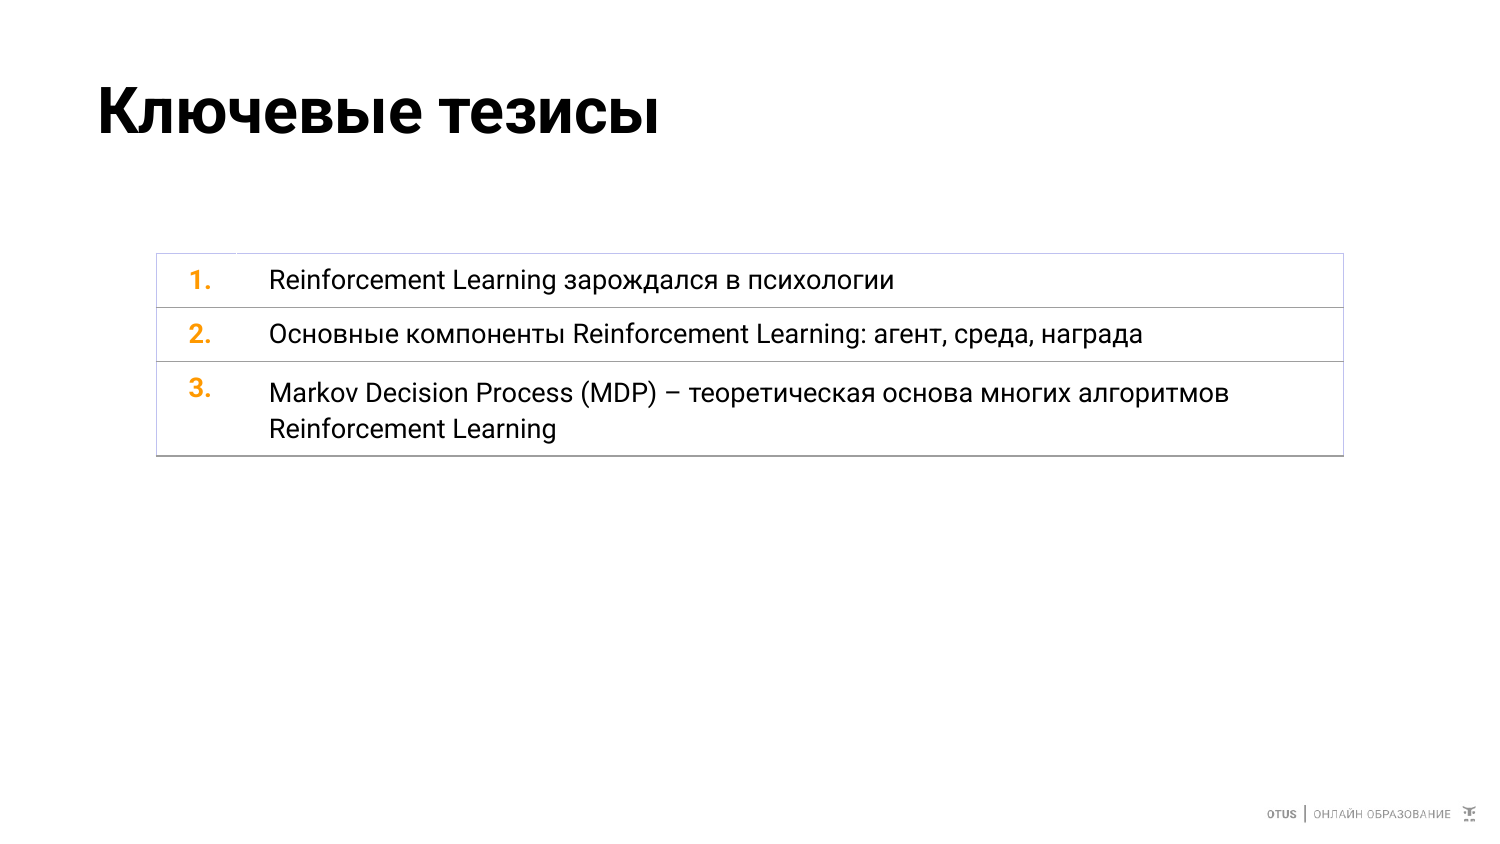

# Ключевые тезисы

| 1. | Reinforcement Learning зарождался в психологии |
| --- | --- |
| 2. | Основные компоненты Reinforcement Learning: агент, среда, награда |
| 3. | Markov Decision Process (MDP) – теоретическая основа многих алгоритмов Reinforcement Learning |